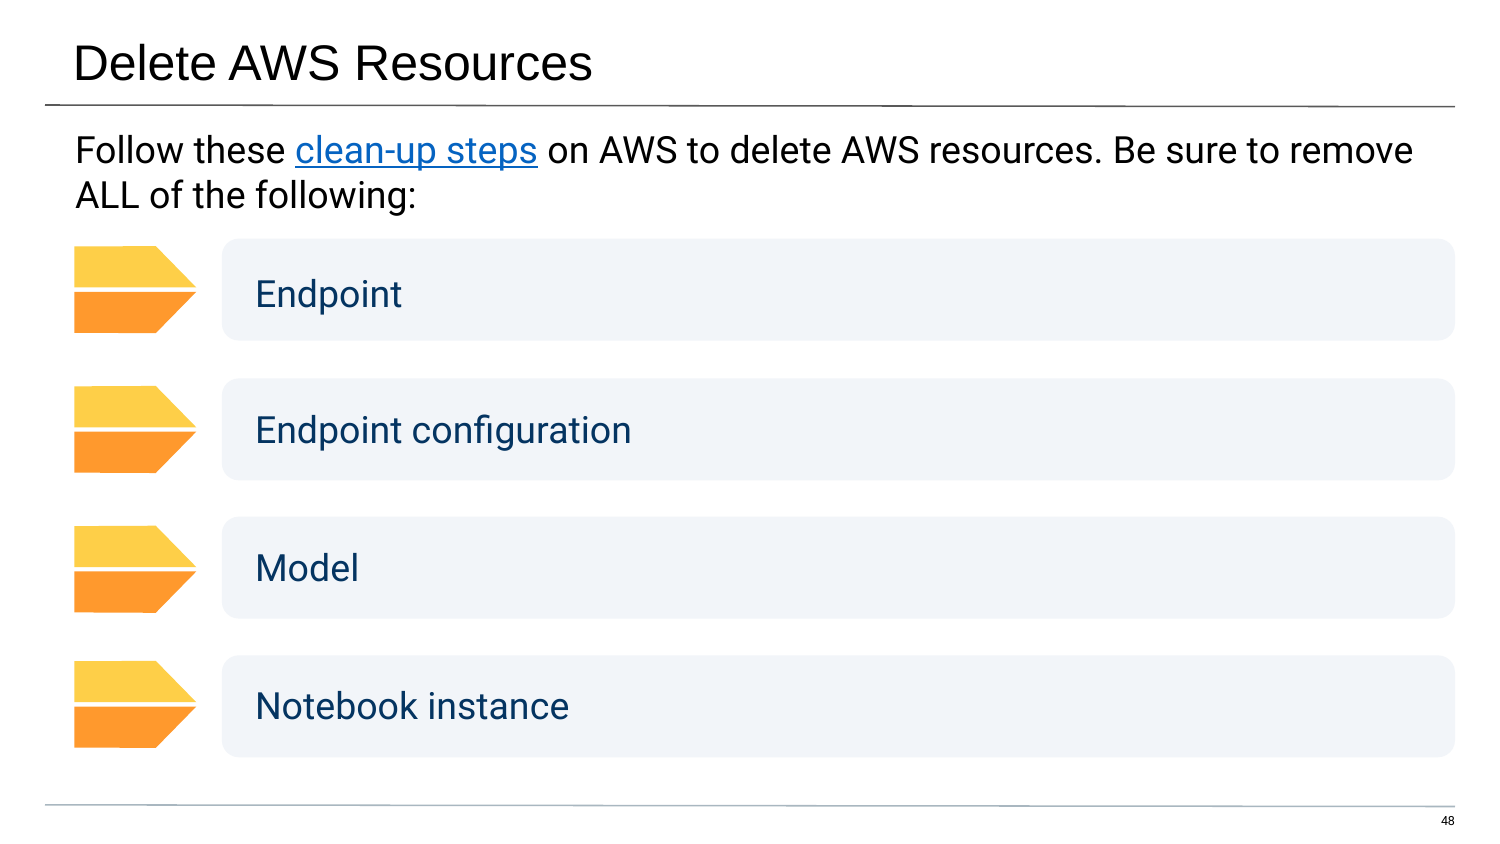

# Delete AWS Resources
Follow these clean-up steps on AWS to delete AWS resources. Be sure to remove ALL of the following:

Endpoint

Endpoint configuration

Model

Notebook instance

48